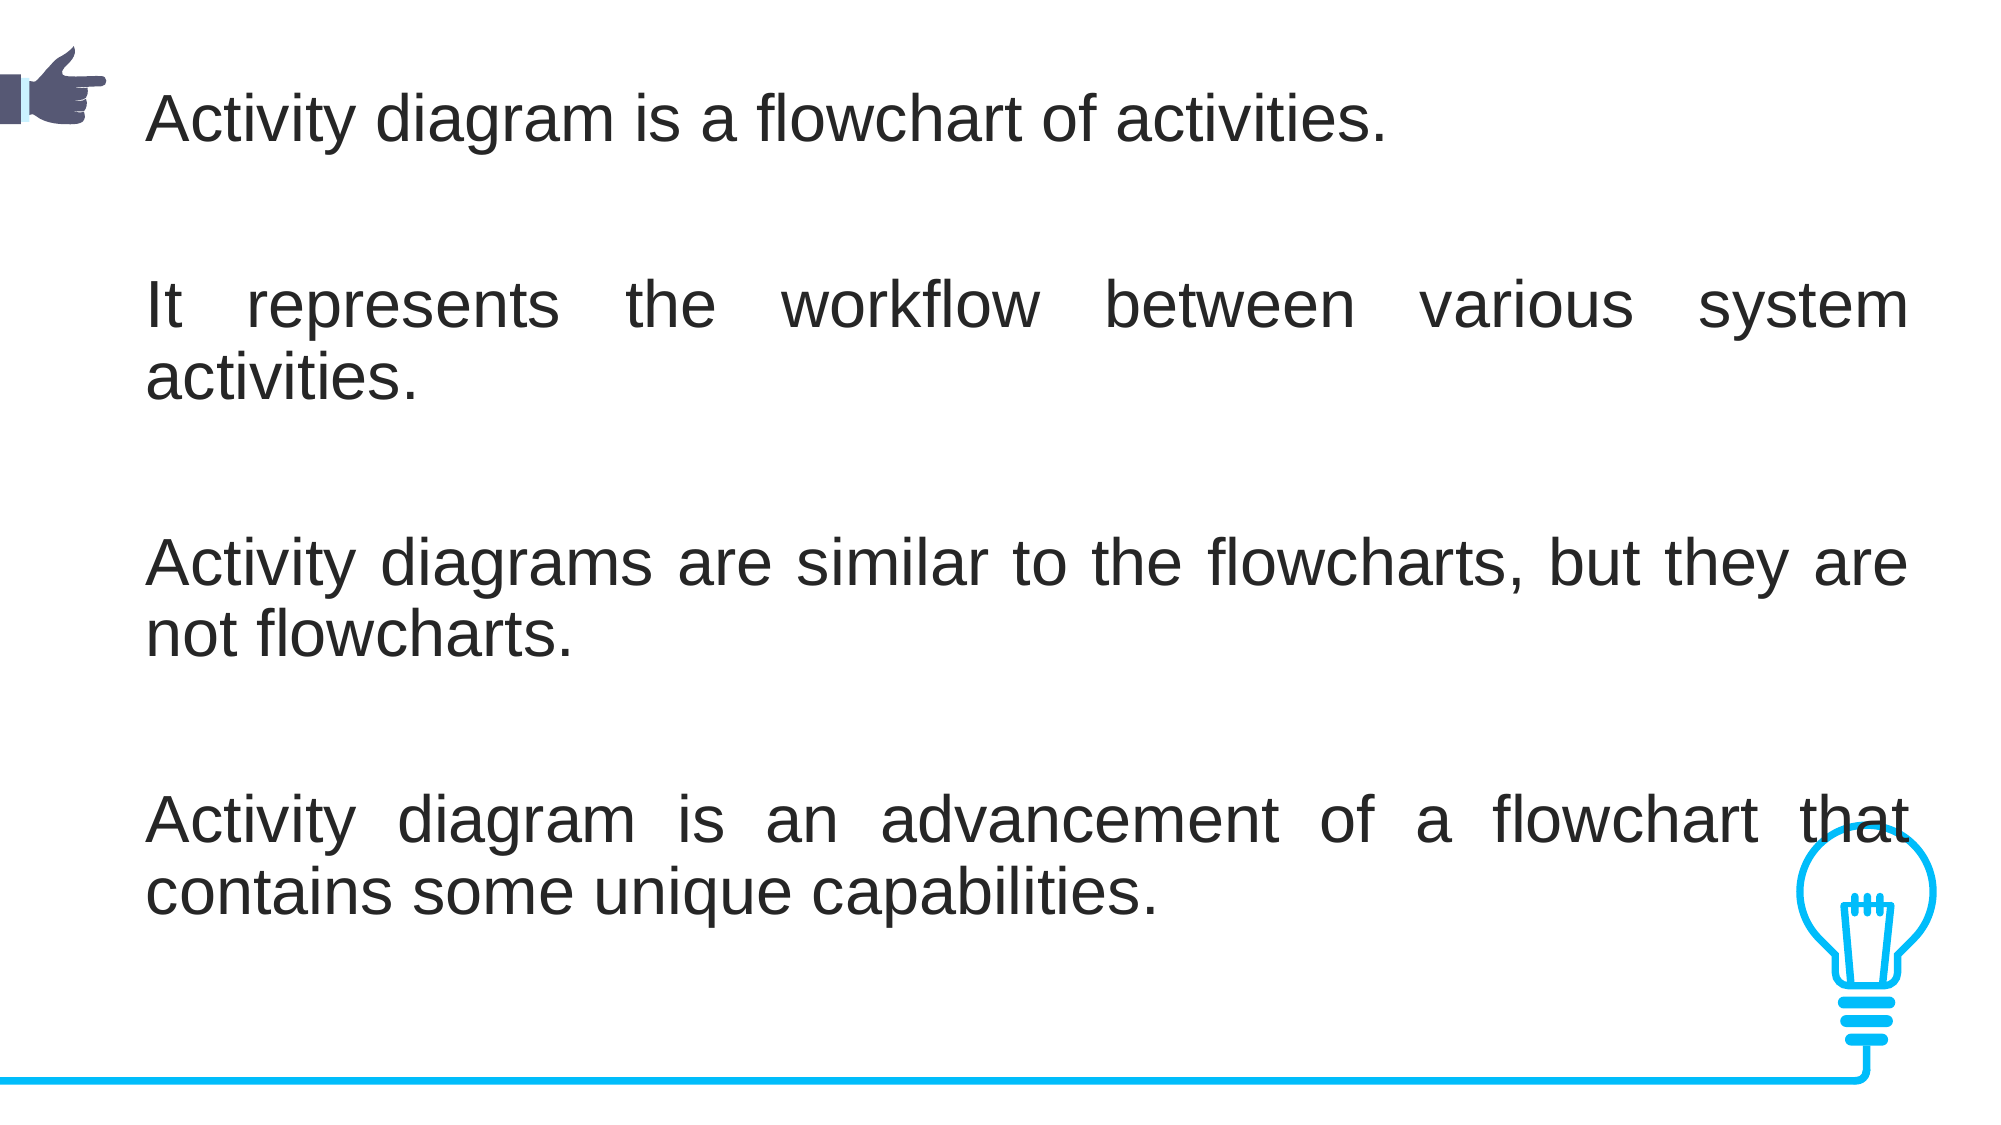

Activity diagram is a flowchart of activities.

It represents the workflow between various system activities.

Activity diagrams are similar to the flowcharts, but they are not flowcharts.

Activity diagram is an advancement of a flowchart that contains some unique capabilities.